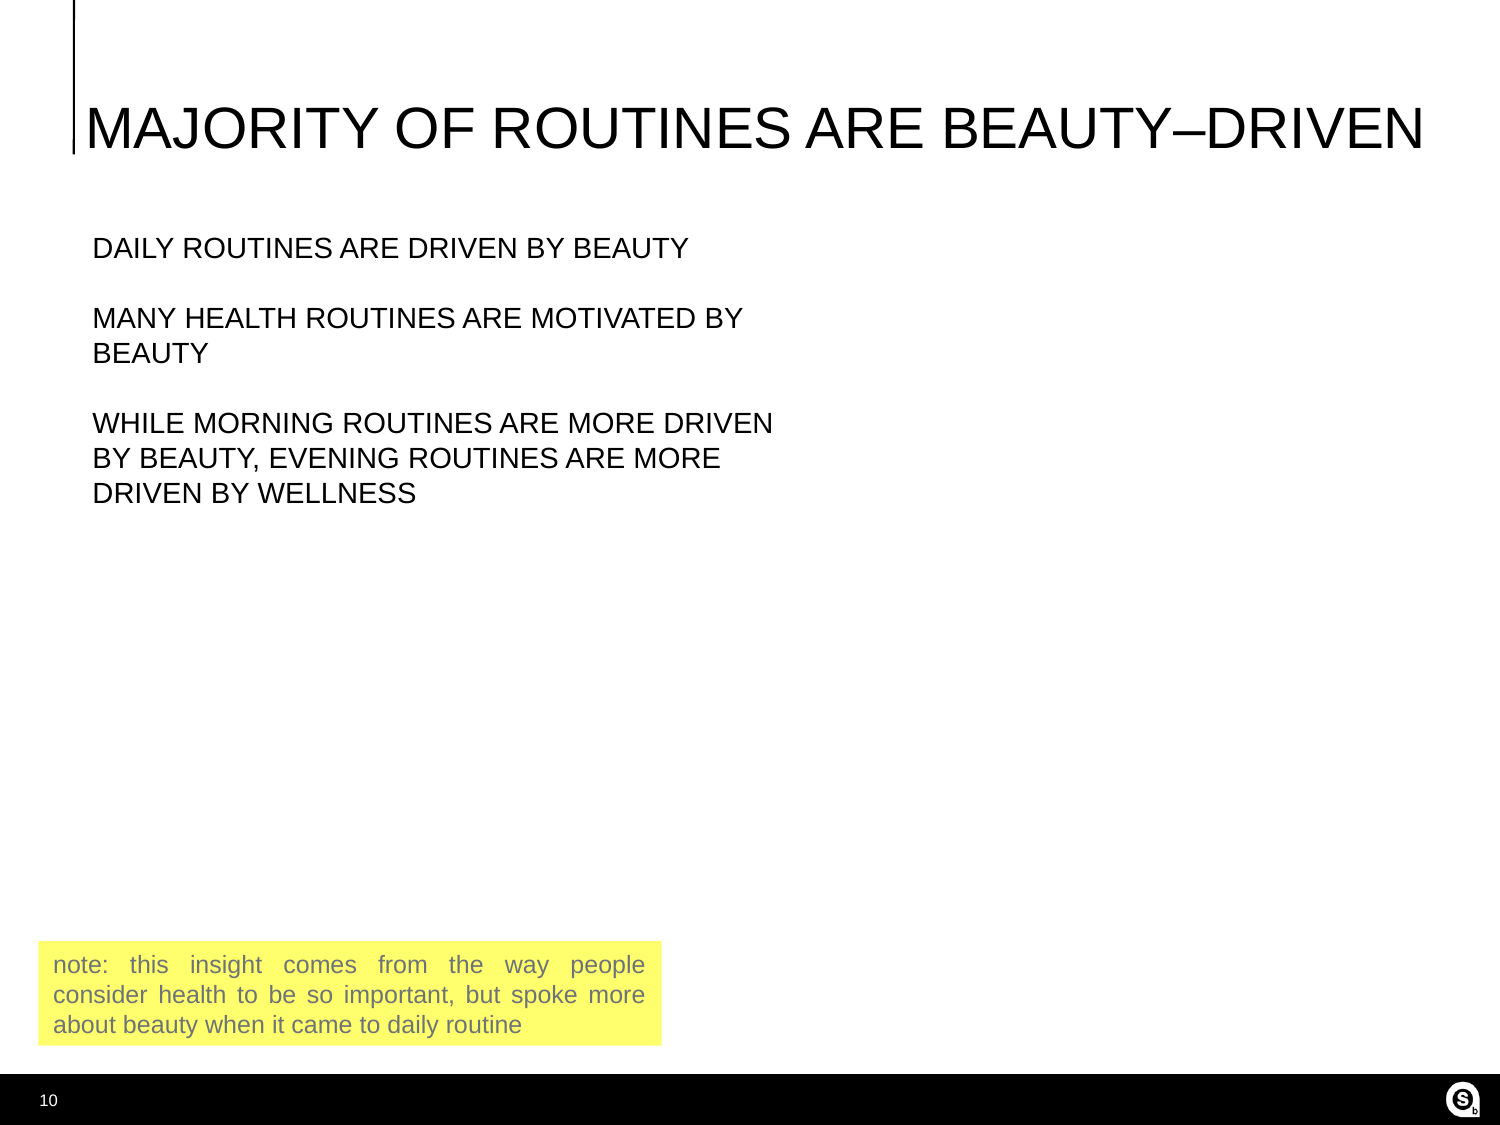

# majority of routines are beauty–driven
daily routines are driven by beauty

many health routines are motivated by beauty

while morning routines are more driven by beauty, evening routines are more driven by wellness

note: this insight comes from the way people consider health to be so important, but spoke more about beauty when it came to daily routine